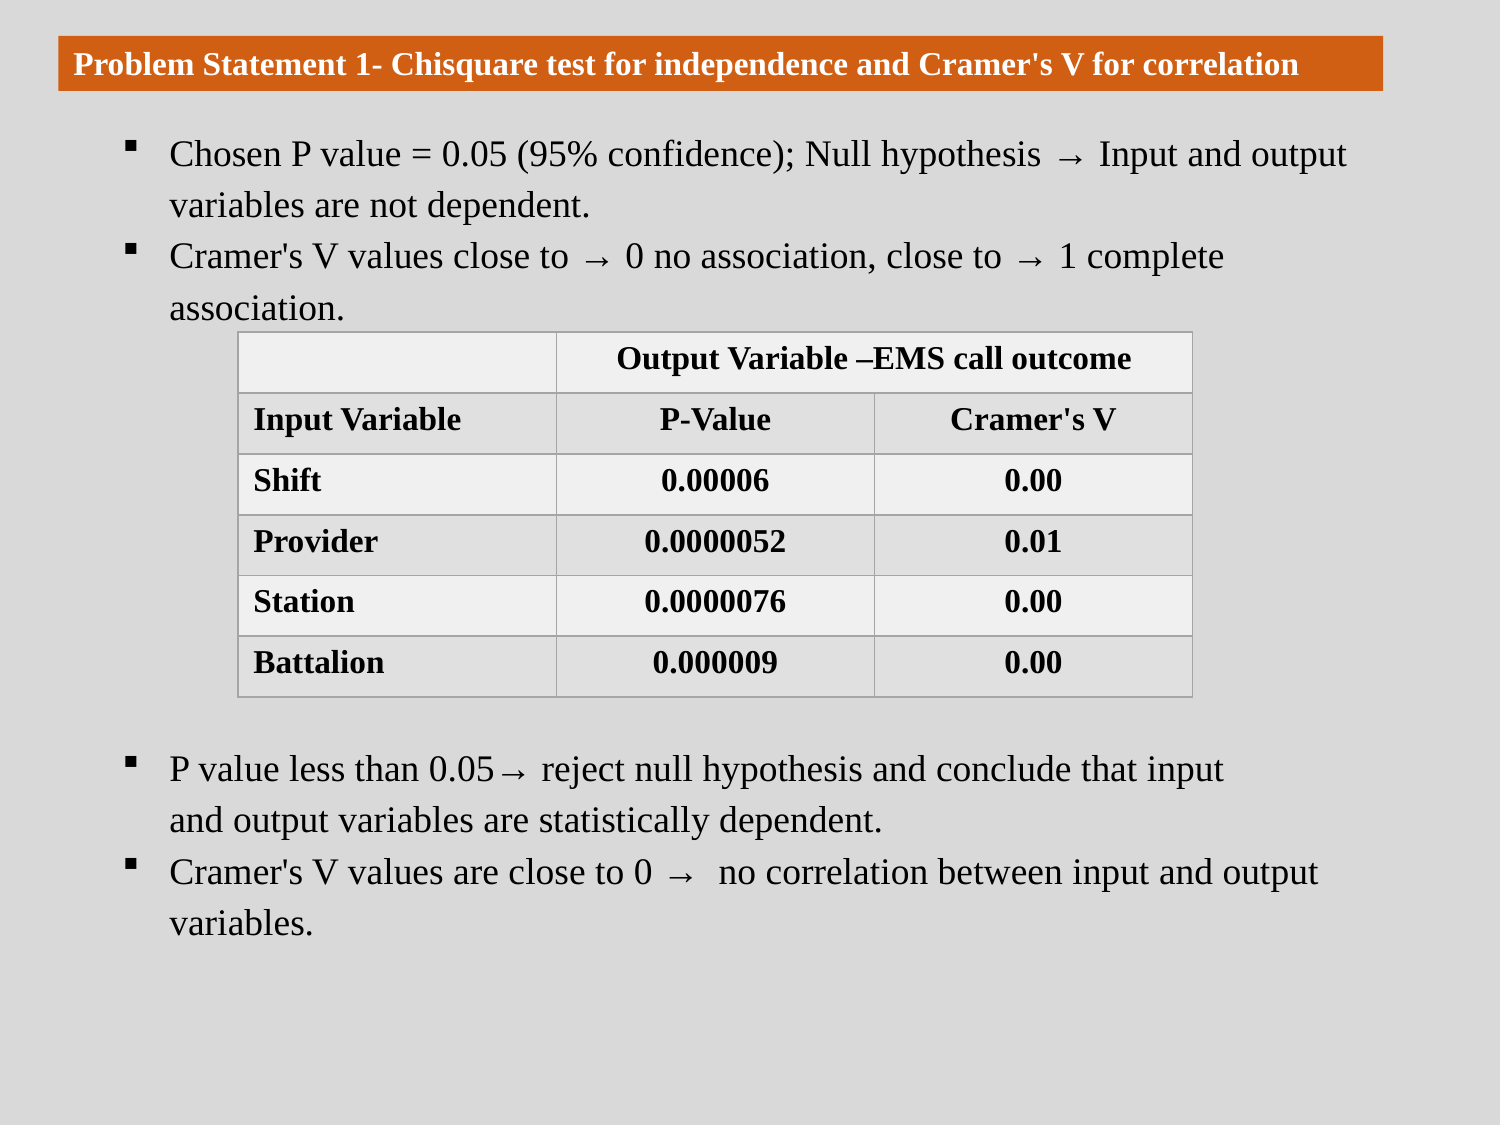

Problem Statement 1- Chisquare test for independence and Cramer's V for correlation
Chosen P value = 0.05 (95% confidence); Null hypothesis → Input and output variables are not dependent.
Cramer's V values close to → 0 no association, close to → 1 complete association.

P value less than 0.05→ reject null hypothesis and conclude that input and output variables are statistically dependent.
Cramer's V values are close to 0 →  no correlation between input and output variables.

|  | Output Variable –EMS call outcome |  |
| --- | --- | --- |
| Input Variable | P-Value | Cramer's V |
| Shift | 0.00006 | 0.00 |
| Provider | 0.0000052 | 0.01 |
| Station | 0.0000076 | 0.00 |
| Battalion | 0.000009 | 0.00 |